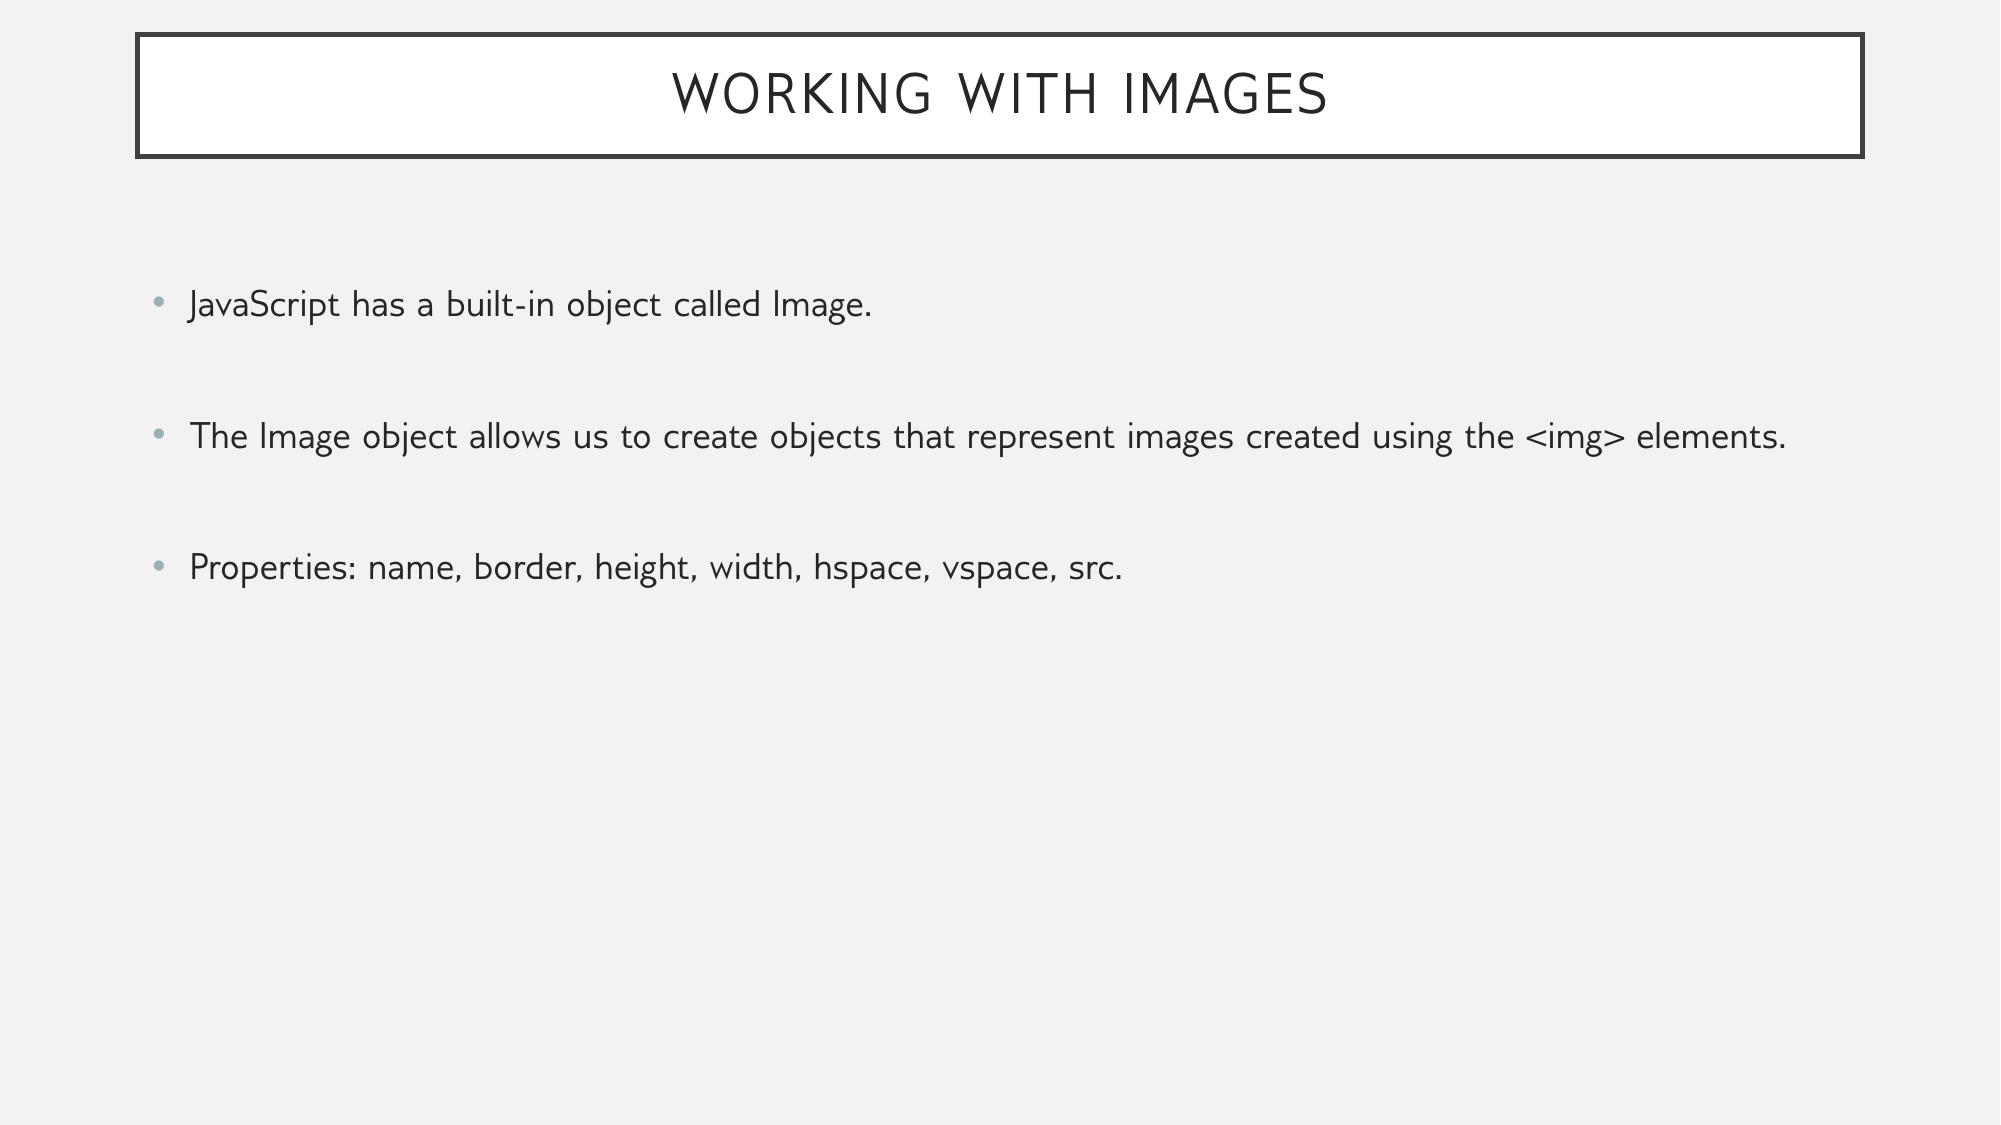

# Working with images

JavaScript has a built-in object called Image.

The Image object allows us to create objects that represent images created using the <img> elements.

Properties: name, border, height, width, hspace, vspace, src.